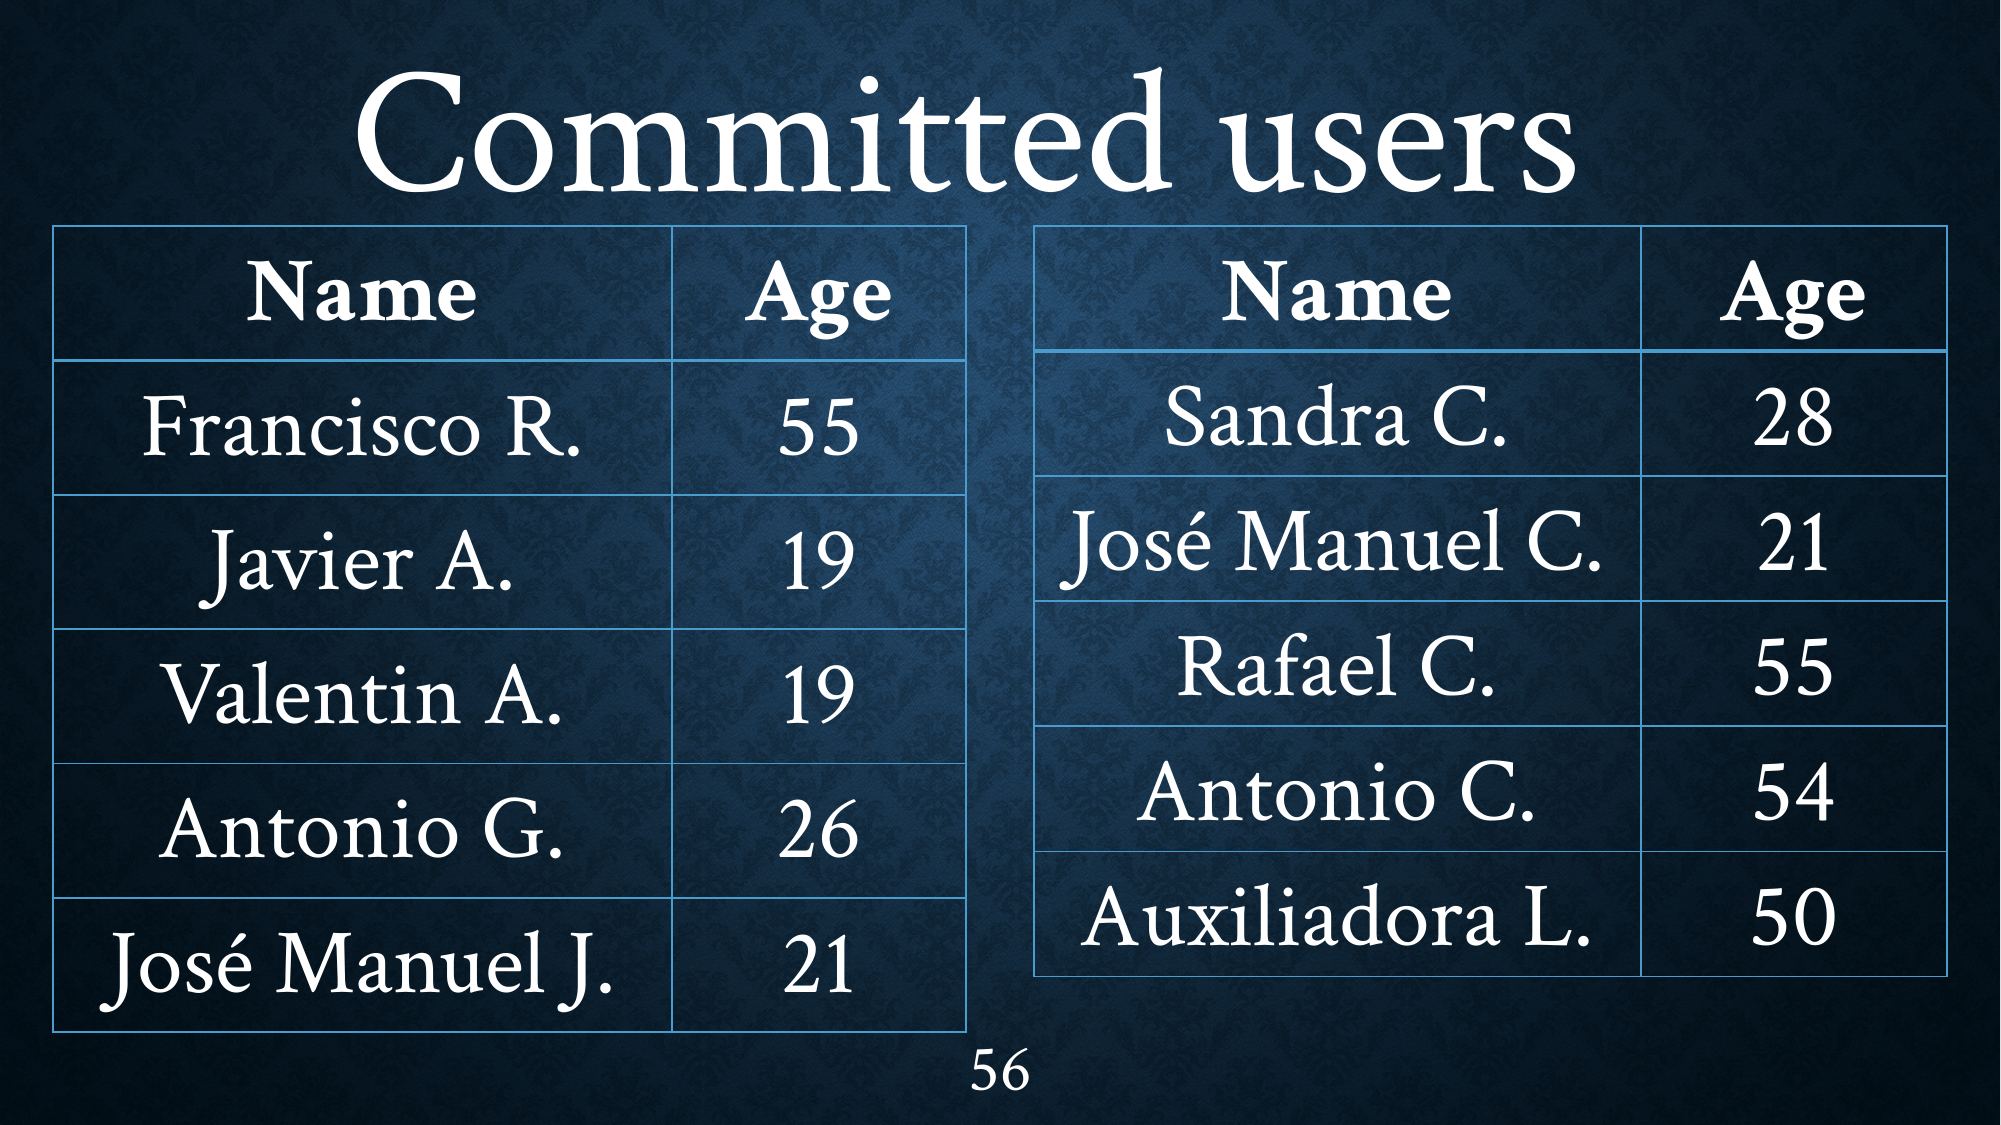

Committed users
| Name | Age |
| --- | --- |
| Francisco R. | 55 |
| Javier A. | 19 |
| Valentin A. | 19 |
| Antonio G. | 26 |
| José Manuel J. | 21 |
| Name | Age |
| --- | --- |
| Sandra C. | 28 |
| José Manuel C. | 21 |
| Rafael C. | 55 |
| Antonio C. | 54 |
| Auxiliadora L. | 50 |
56